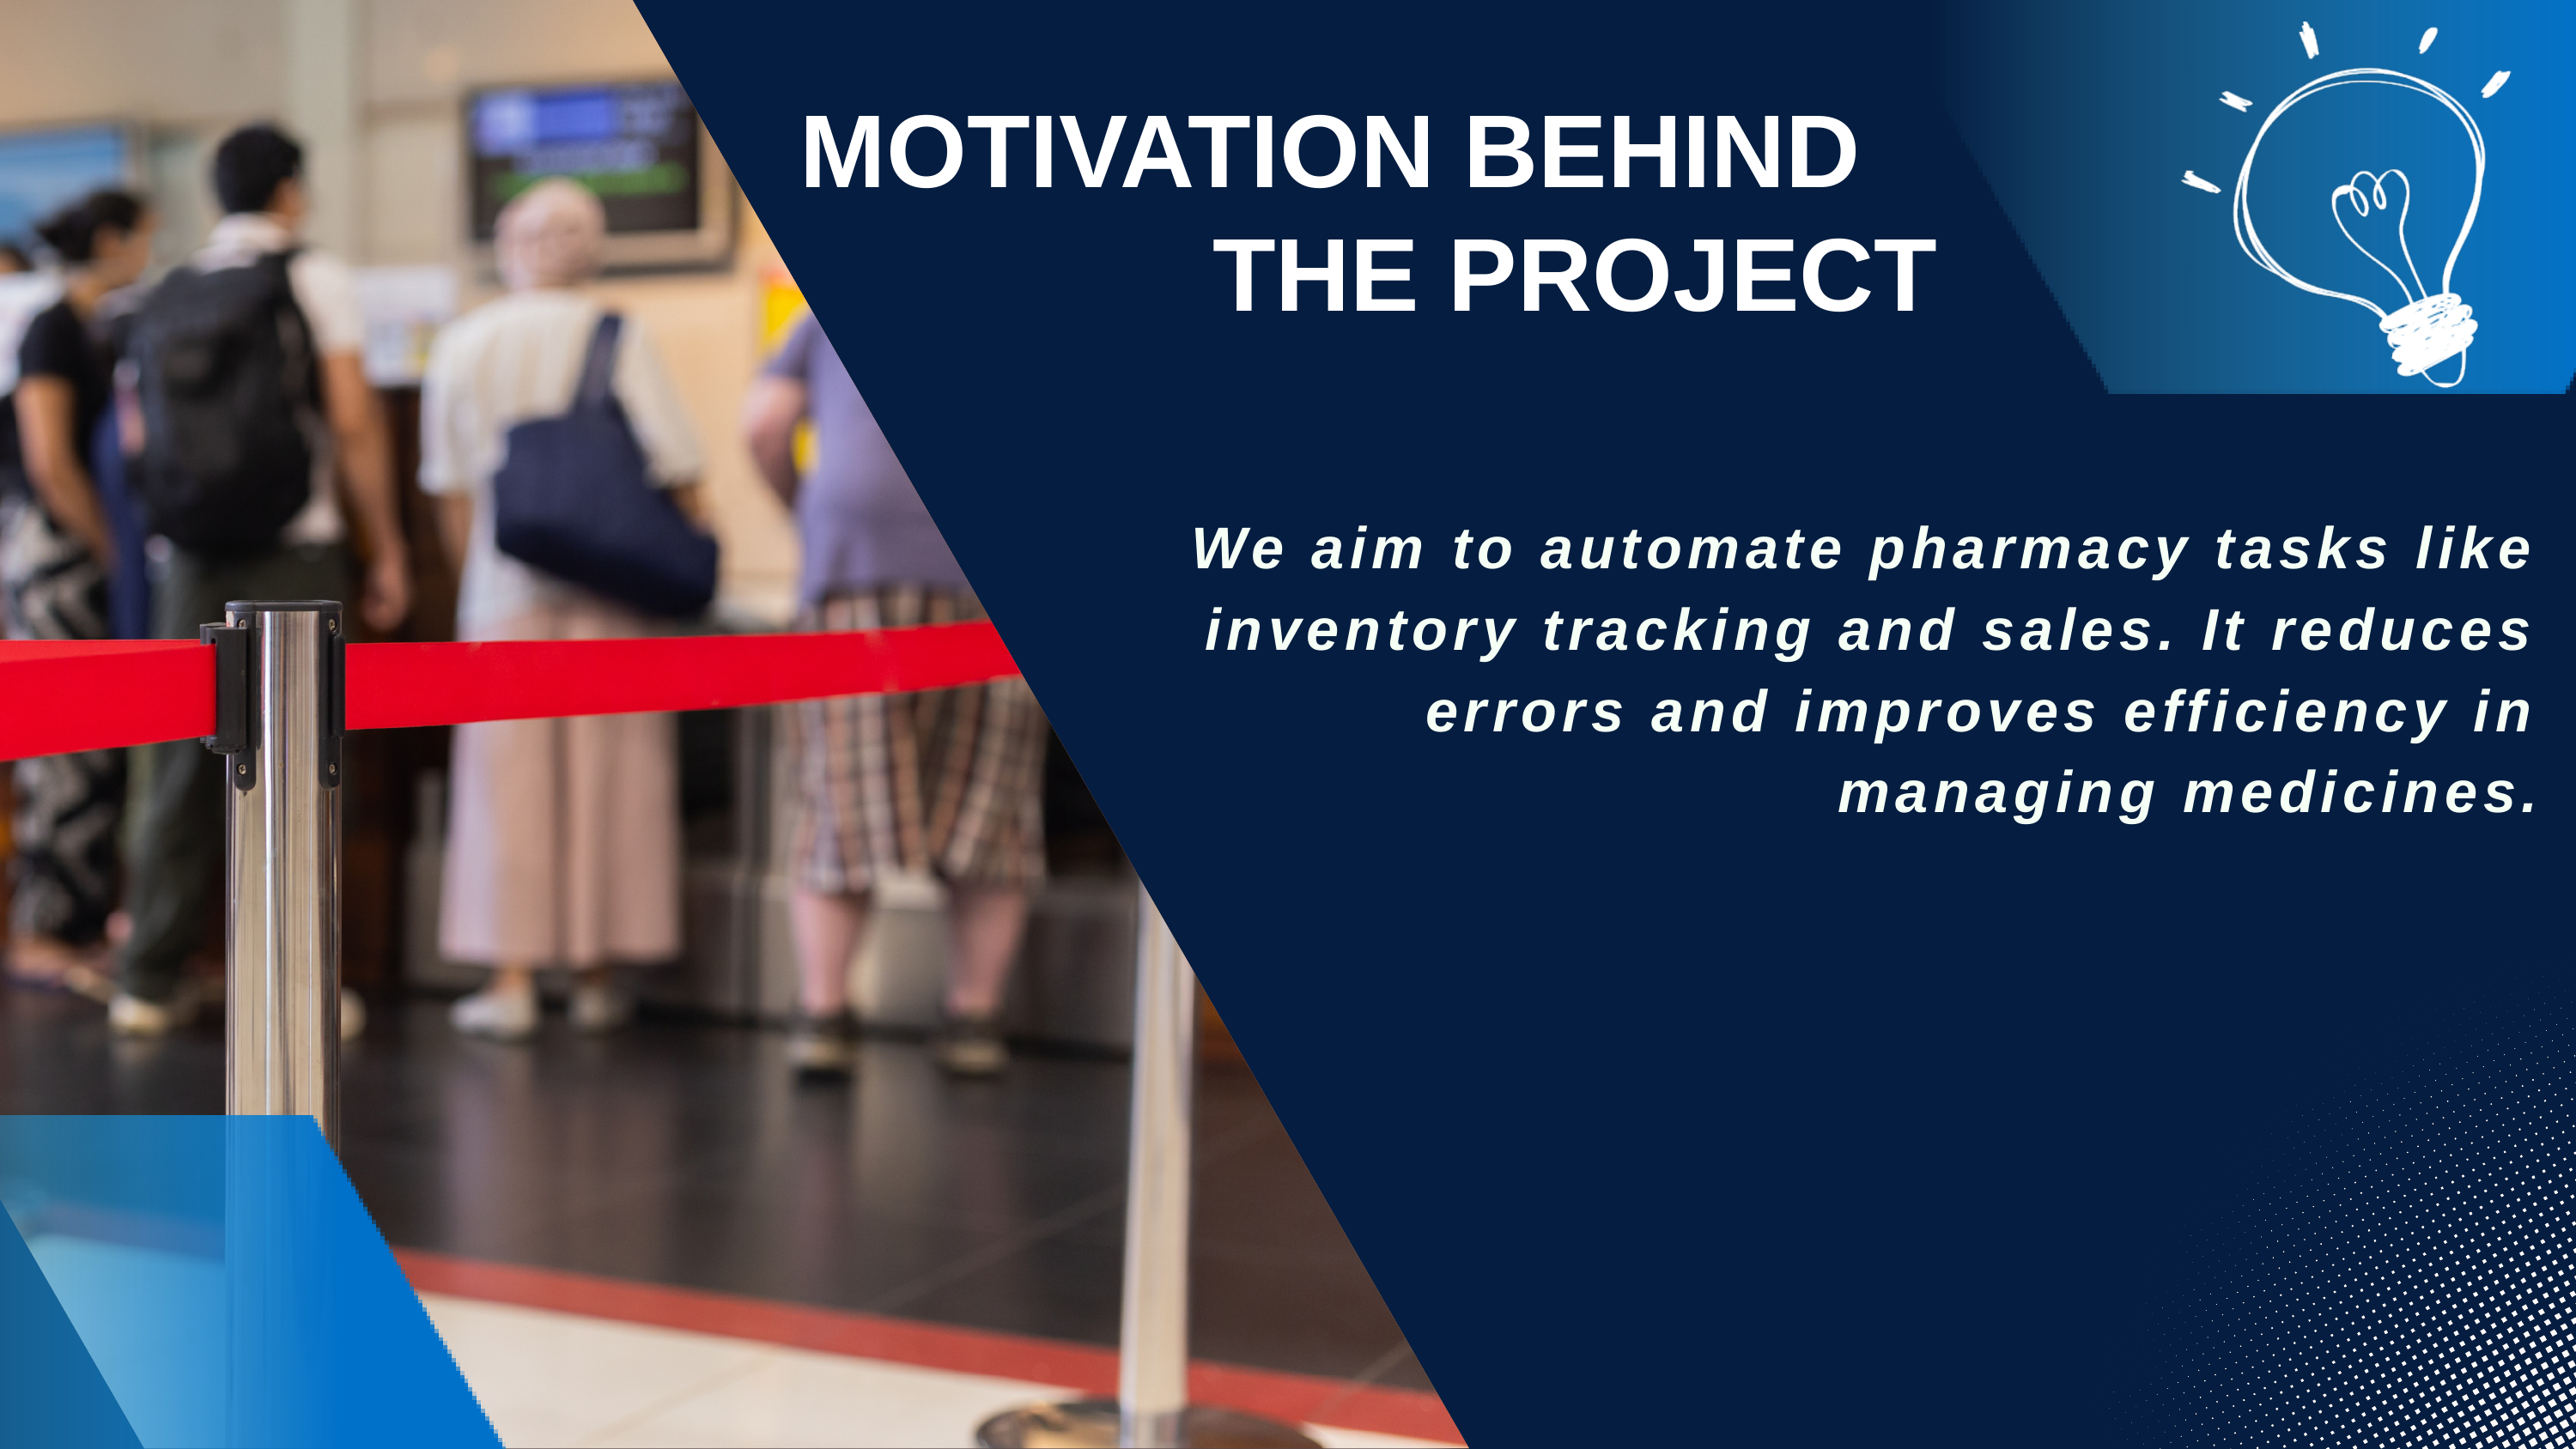

MOTIVATION BEHIND
               THE PROJECT
We aim to automate pharmacy tasks like inventory tracking and sales. It reduces errors and improves efficiency in managing medicines.